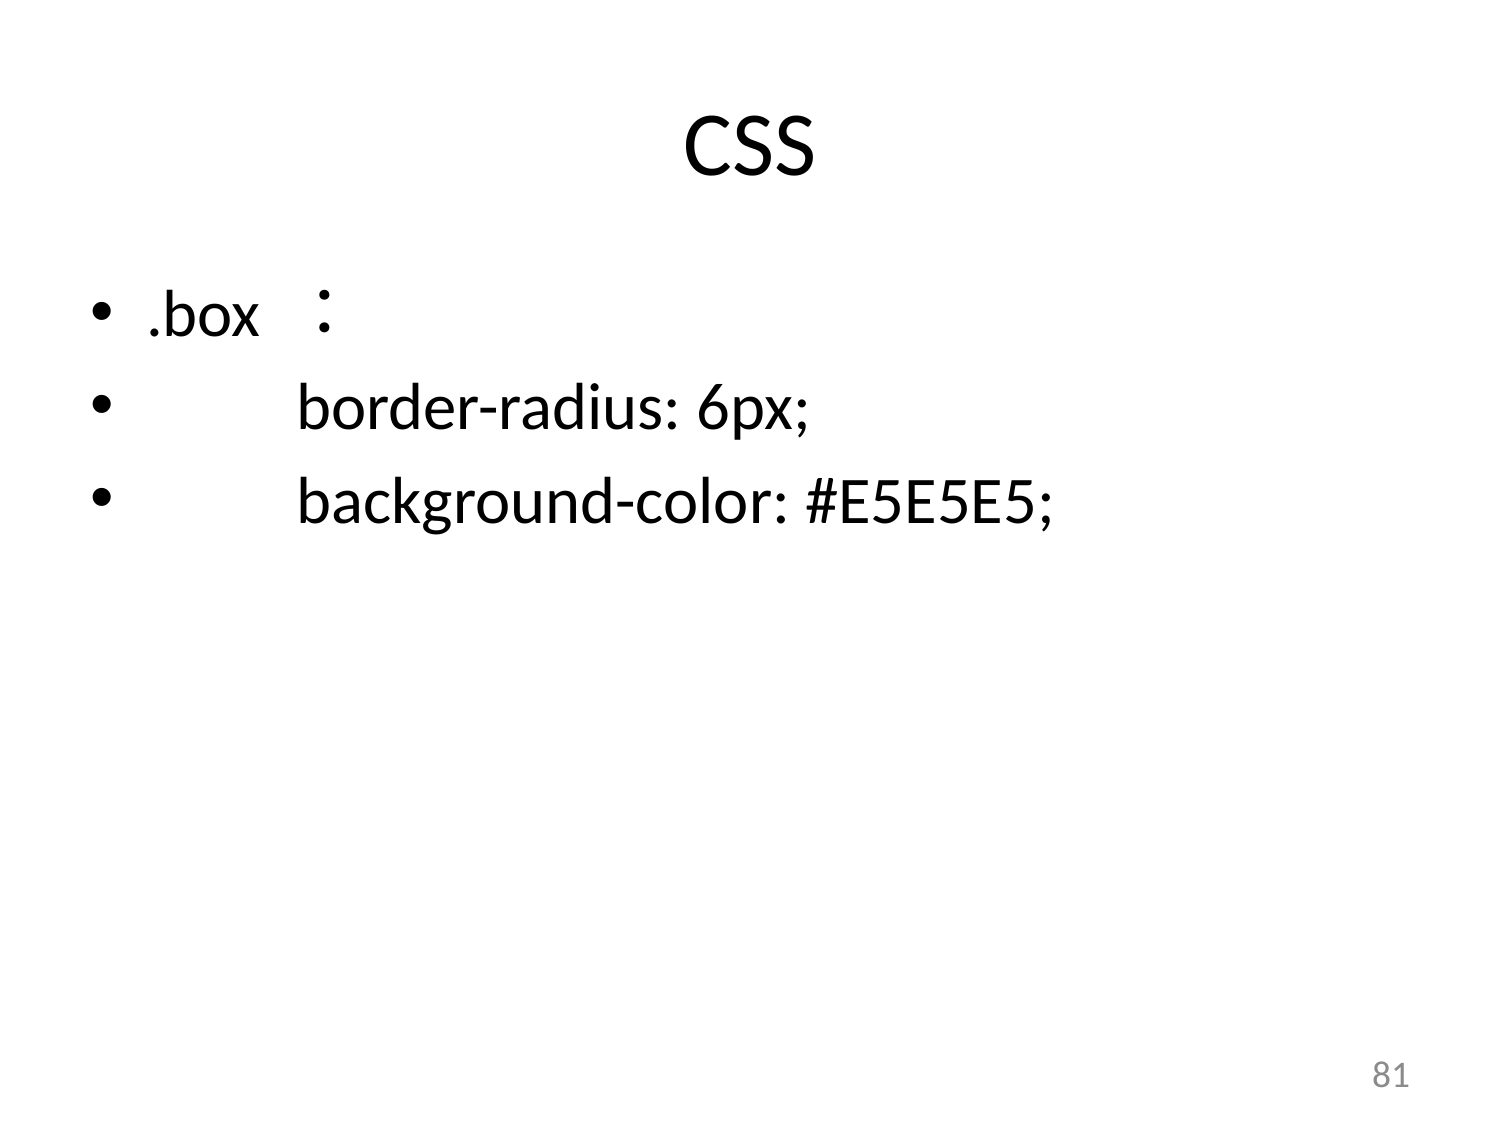

# CSS
.box ：
	border-radius: 6px;
	background-color: #E5E5E5;
81